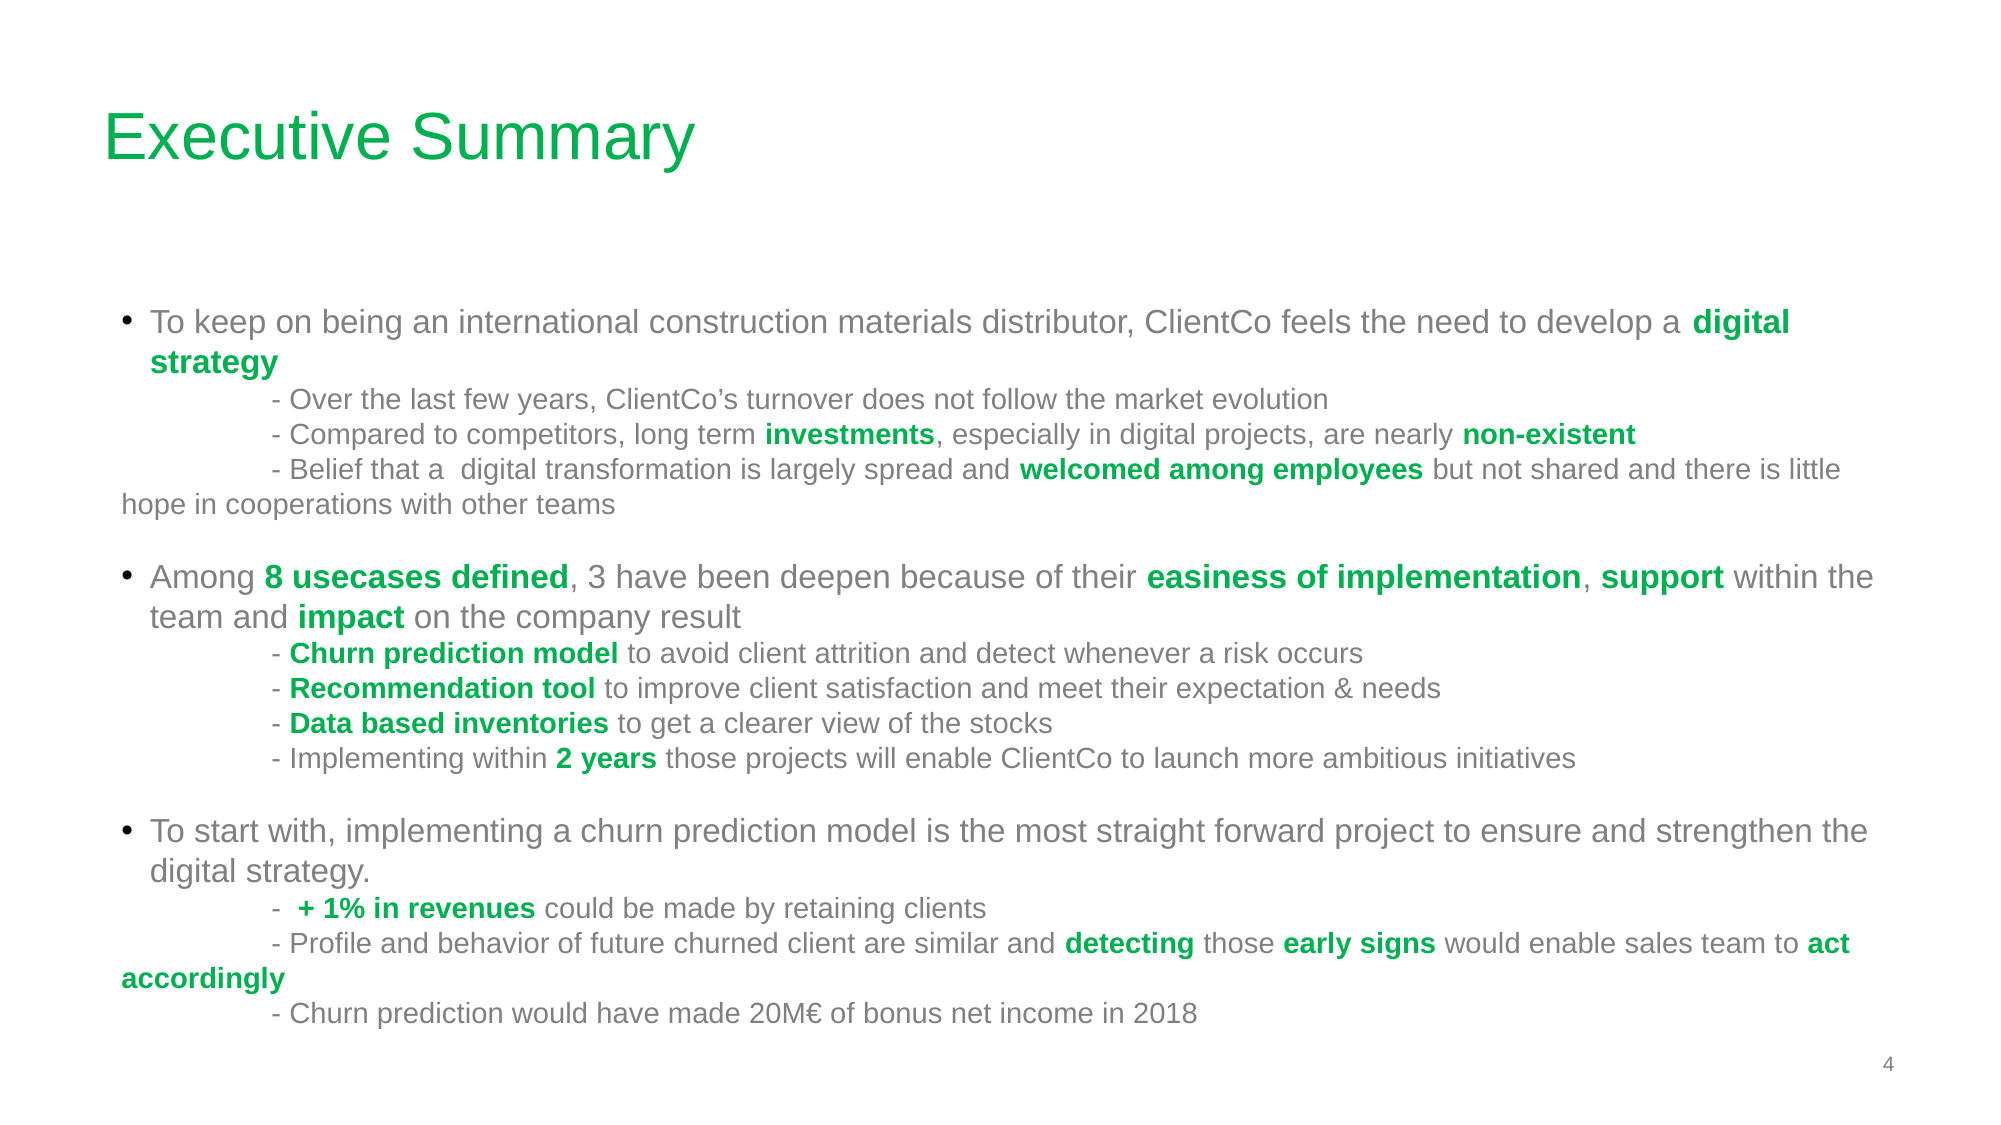

# Executive Summary

To keep on being an international construction materials distributor, ClientCo feels the need to develop a digital strategy
	- Over the last few years, ClientCo’s turnover does not follow the market evolution
	- Compared to competitors, long term investments, especially in digital projects, are nearly non-existent
	- Belief that a  digital transformation is largely spread and welcomed among employees but not shared and there is little hope in cooperations with other teams

Among 8 usecases defined, 3 have been deepen because of their easiness of implementation, support within the team and impact on the company result
	- Churn prediction model to avoid client attrition and detect whenever a risk occurs
	- Recommendation tool to improve client satisfaction and meet their expectation & needs
	- Data based inventories to get a clearer view of the stocks
	- Implementing within 2 years those projects will enable ClientCo to launch more ambitious initiatives

To start with, implementing a churn prediction model is the most straight forward project to ensure and strengthen the digital strategy.
	-  + 1% in revenues could be made by retaining clients
	- Profile and behavior of future churned client are similar and detecting those early signs would enable sales team to act accordingly
	- Churn prediction would have made 20M€ of bonus net income in 2018